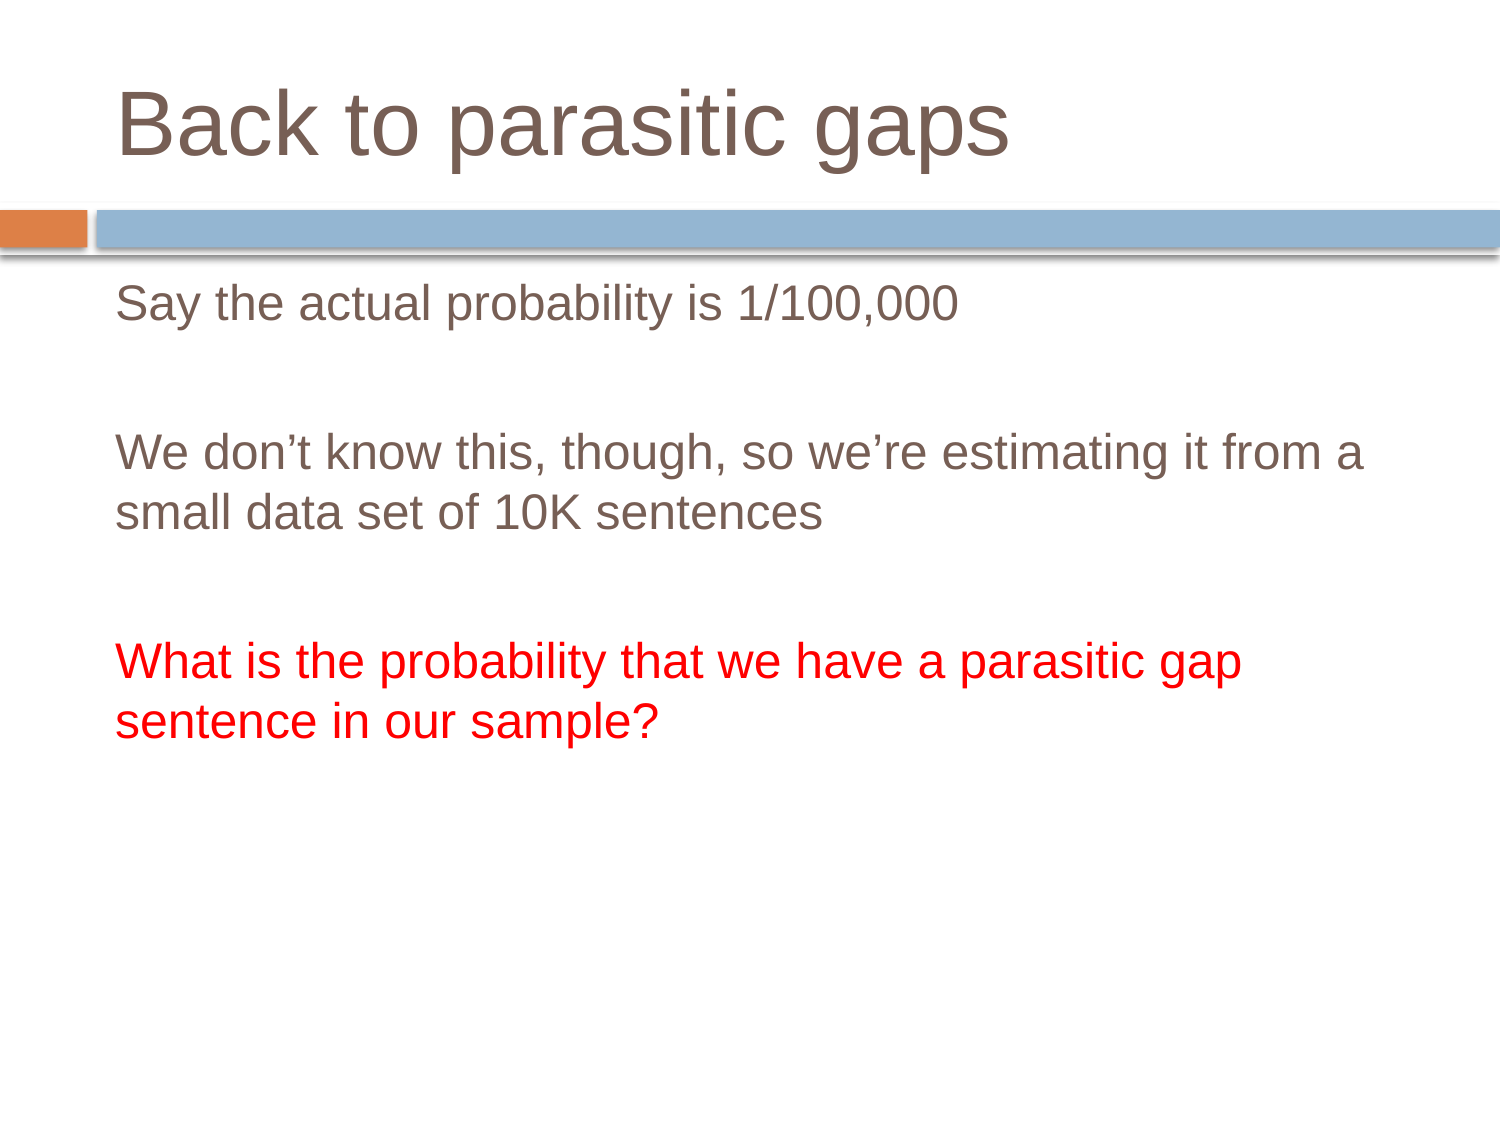

# Back to parasitic gaps
Say the actual probability is 1/100,000

We don’t know this, though, so we’re estimating it from a small data set of 10K sentences

What is the probability that we have a parasitic gap sentence in our sample?